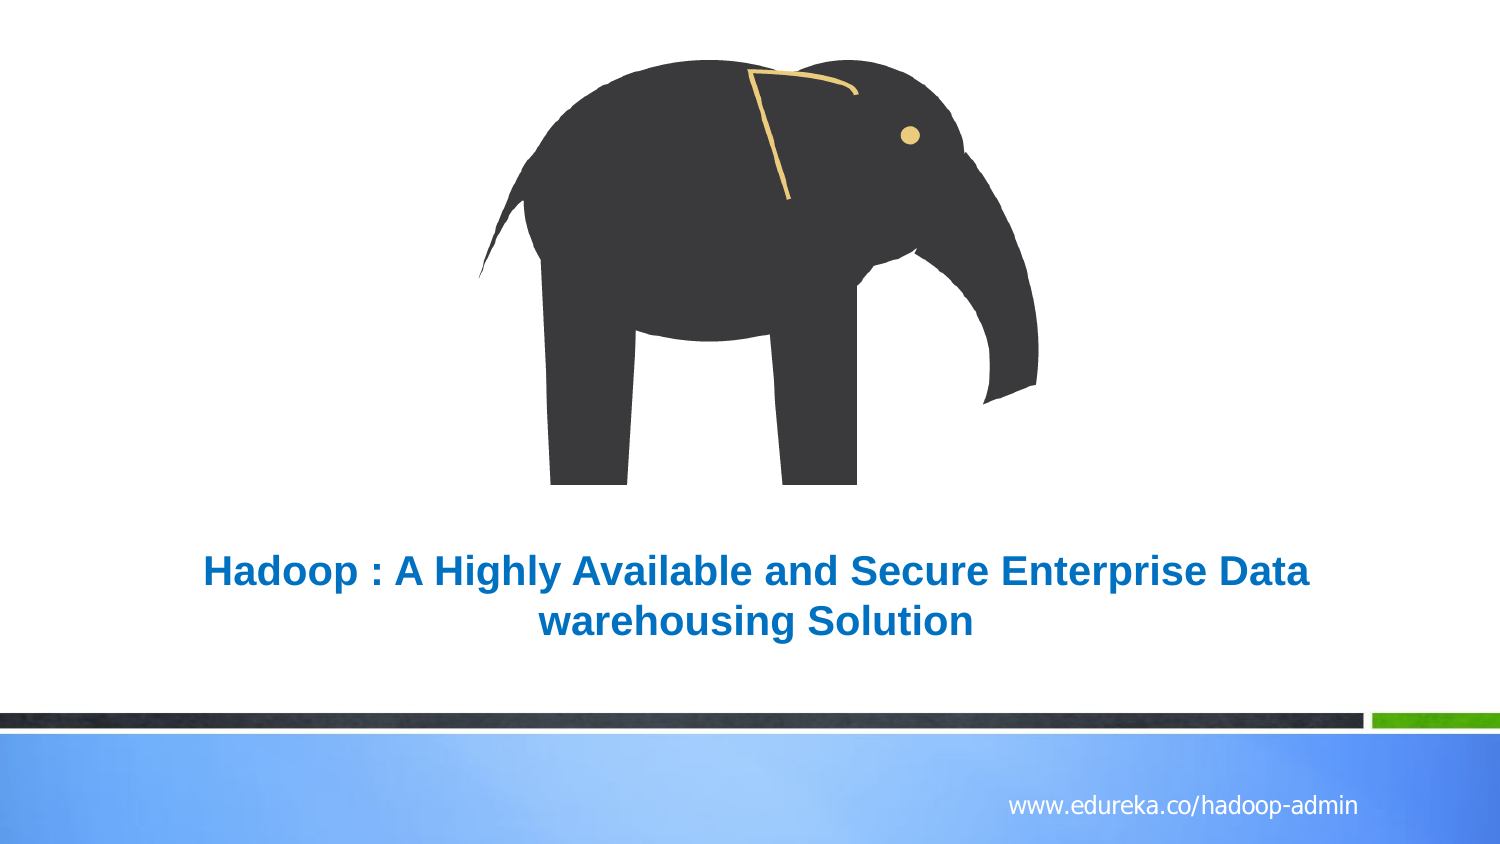

Hadoop : A Highly Available and Secure Enterprise Data warehousing Solution